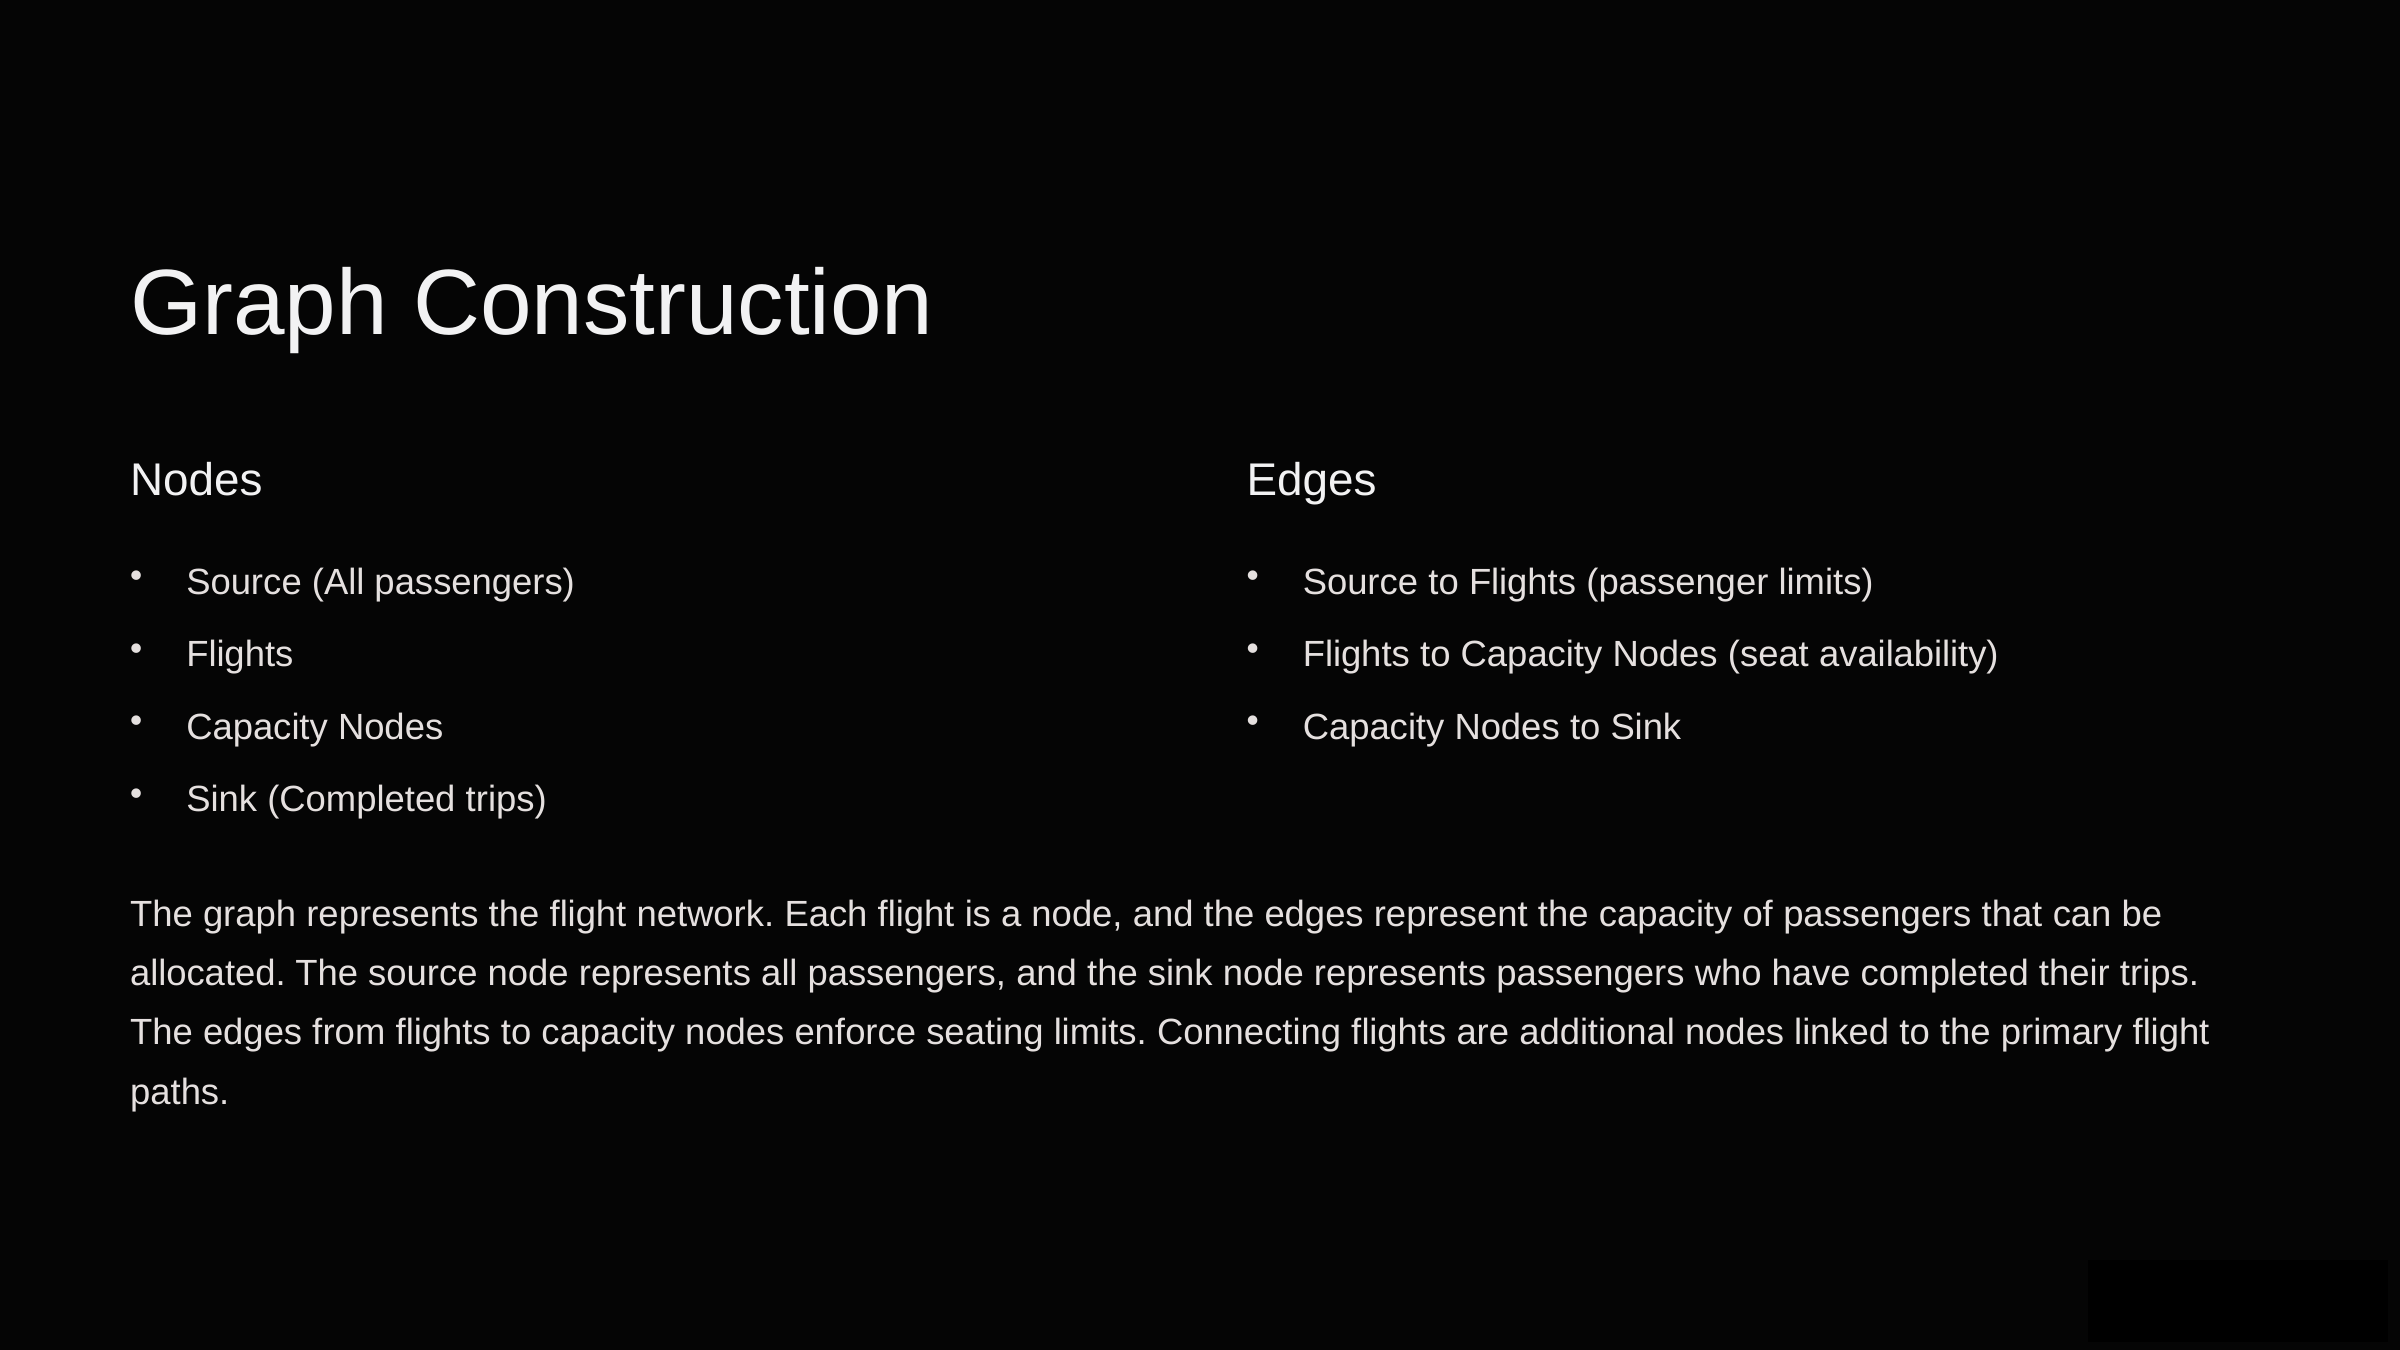

Graph Construction
Nodes
Edges
Source (All passengers)
Source to Flights (passenger limits)
Flights
Flights to Capacity Nodes (seat availability)
Capacity Nodes
Capacity Nodes to Sink
Sink (Completed trips)
The graph represents the flight network. Each flight is a node, and the edges represent the capacity of passengers that can be allocated. The source node represents all passengers, and the sink node represents passengers who have completed their trips. The edges from flights to capacity nodes enforce seating limits. Connecting flights are additional nodes linked to the primary flight paths.